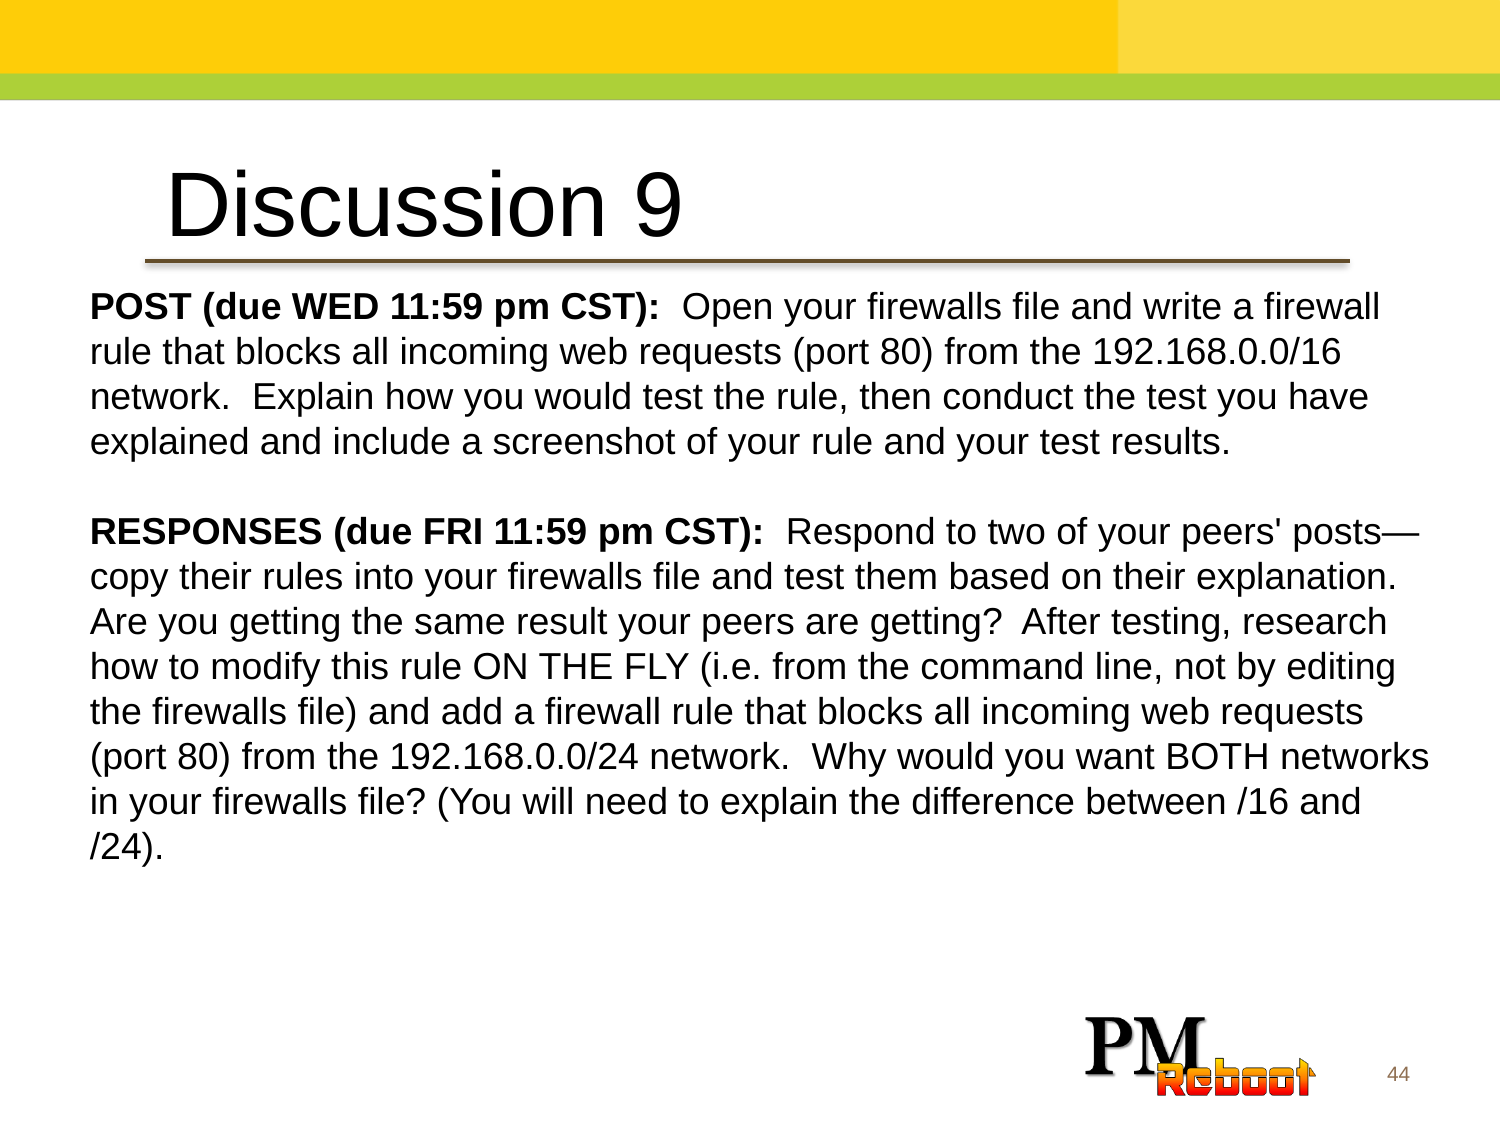

Discussion 9
POST (due WED 11:59 pm CST):  Open your firewalls file and write a firewall rule that blocks all incoming web requests (port 80) from the 192.168.0.0/16 network.  Explain how you would test the rule, then conduct the test you have explained and include a screenshot of your rule and your test results.

RESPONSES (due FRI 11:59 pm CST):  Respond to two of your peers' posts—copy their rules into your firewalls file and test them based on their explanation.  Are you getting the same result your peers are getting?  After testing, research how to modify this rule ON THE FLY (i.e. from the command line, not by editing the firewalls file) and add a firewall rule that blocks all incoming web requests (port 80) from the 192.168.0.0/24 network.  Why would you want BOTH networks in your firewalls file? (You will need to explain the difference between /16 and /24).
44